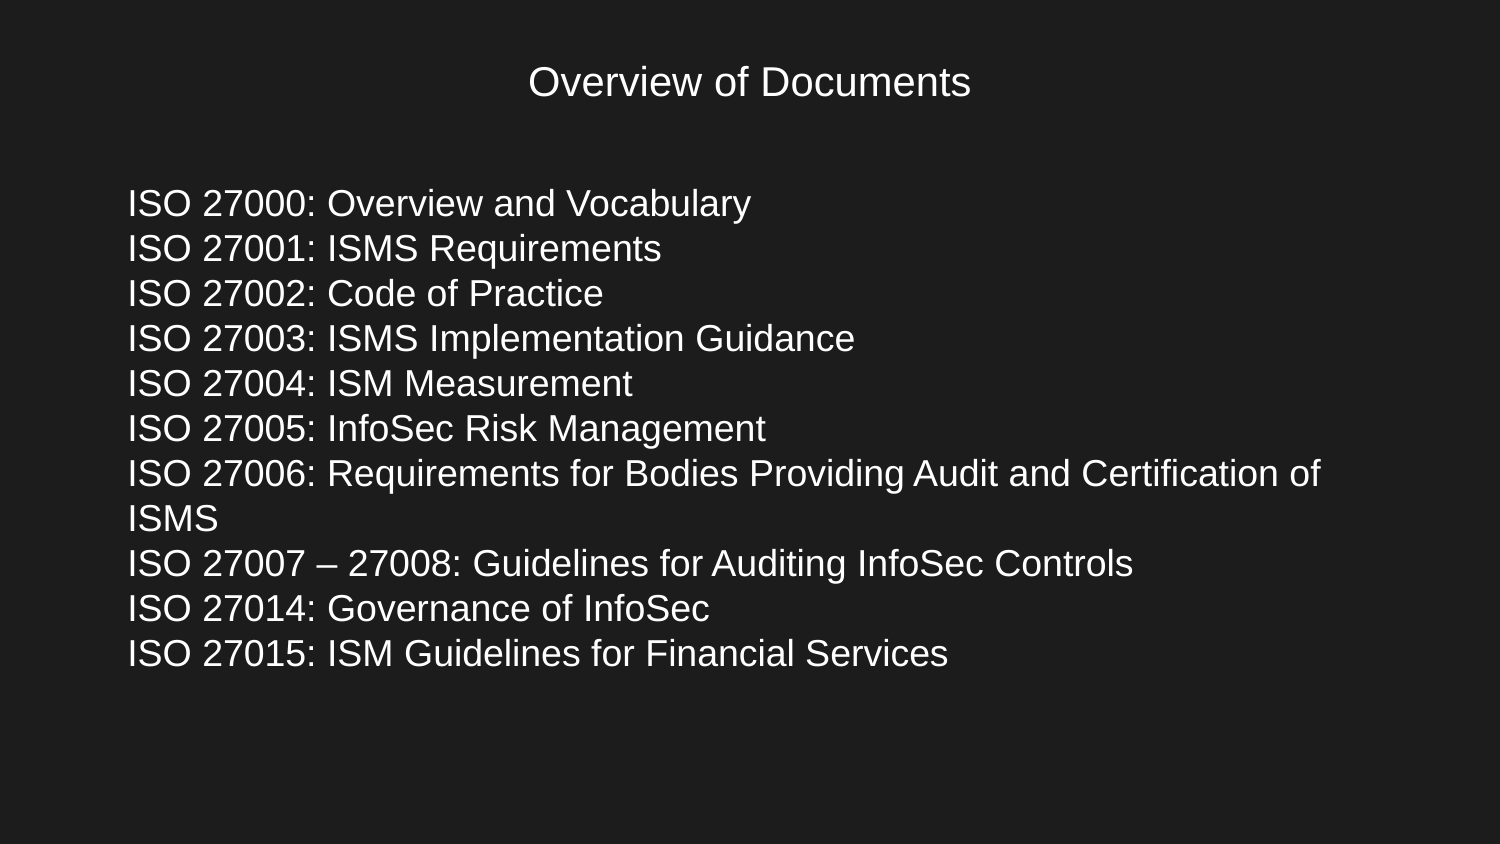

Overview of Documents
ISO 27000: Overview and Vocabulary
ISO 27001: ISMS Requirements
ISO 27002: Code of Practice
ISO 27003: ISMS Implementation Guidance
ISO 27004: ISM Measurement
ISO 27005: InfoSec Risk Management
ISO 27006: Requirements for Bodies Providing Audit and Certification of ISMS
ISO 27007 – 27008: Guidelines for Auditing InfoSec Controls
ISO 27014: Governance of InfoSec
ISO 27015: ISM Guidelines for Financial Services